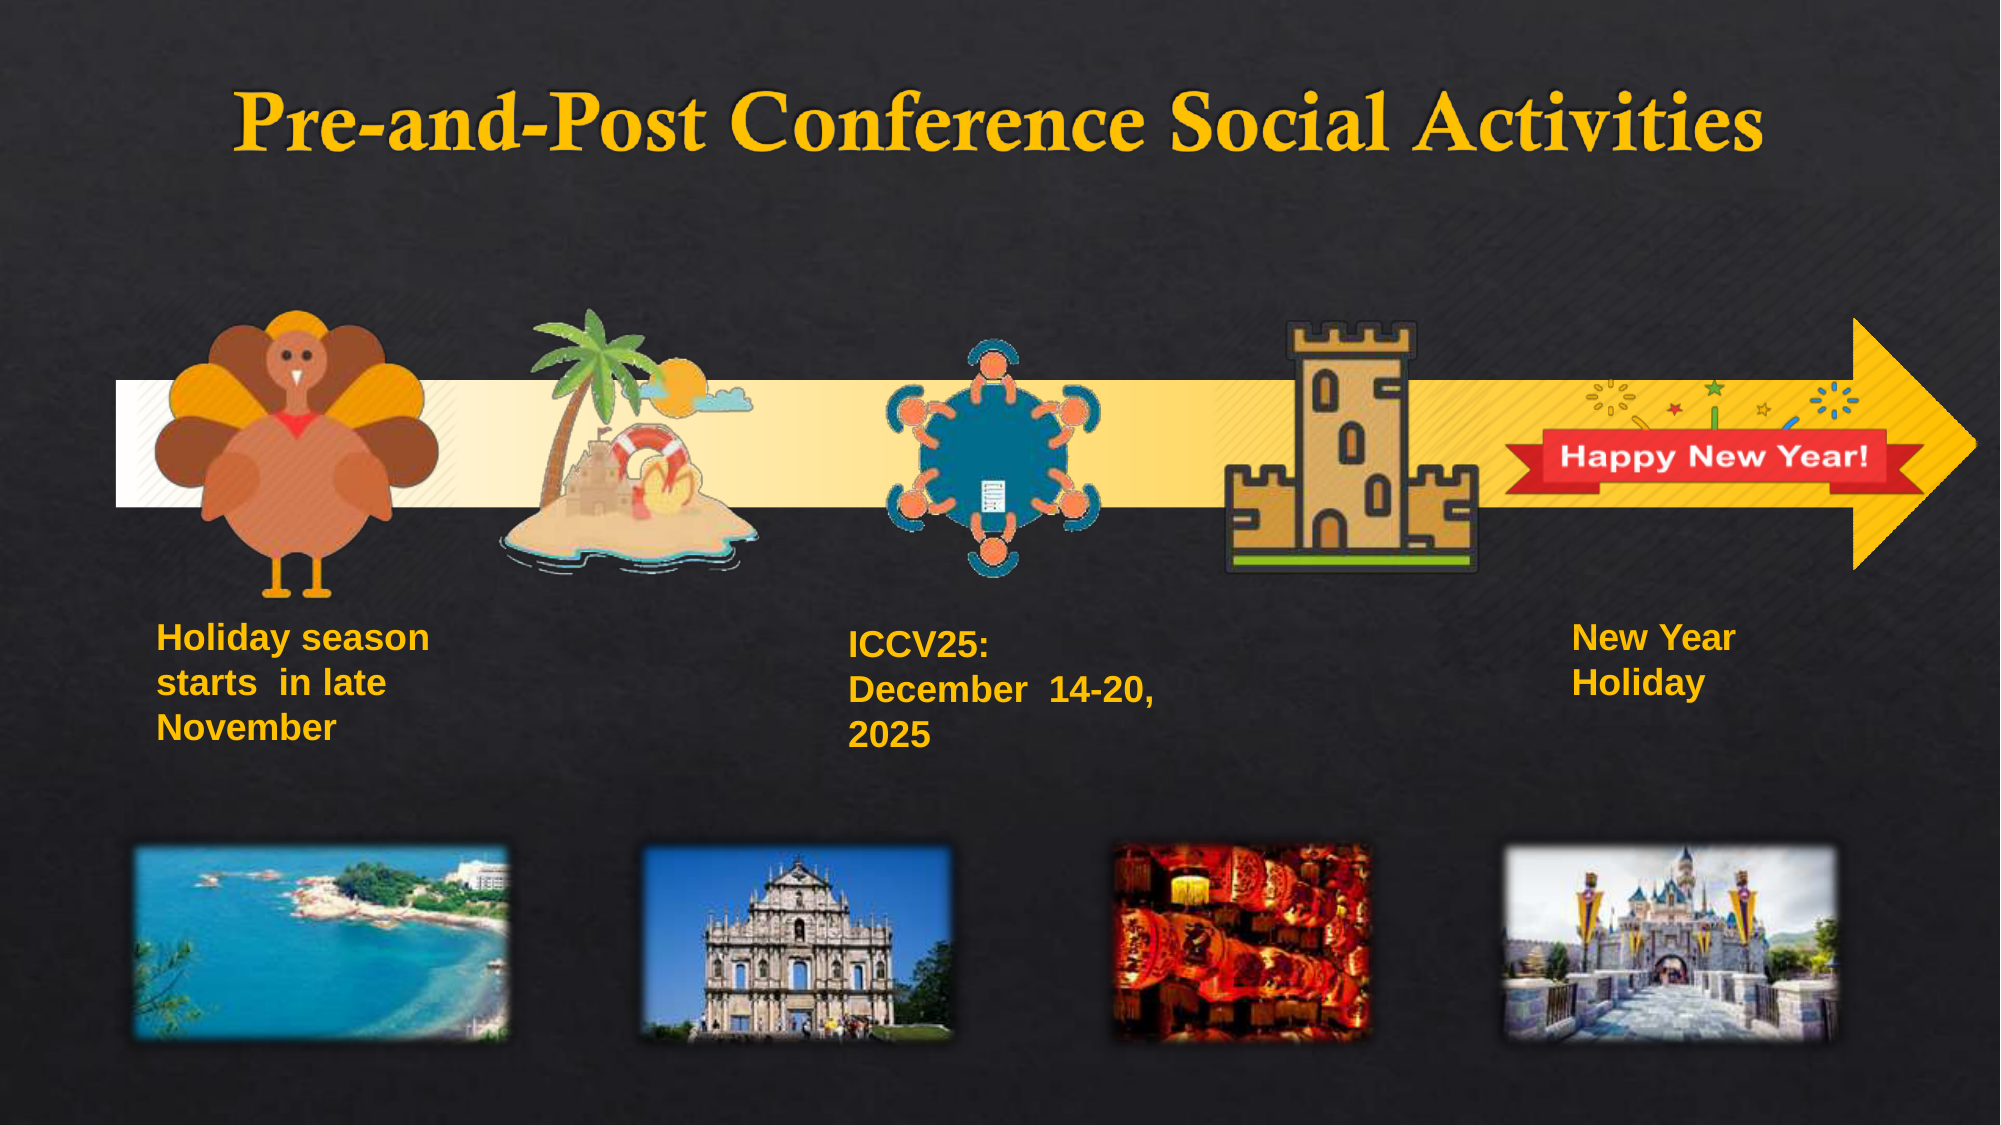

Holiday season starts  in late November
New Year Holiday
ICCV25: December  14-20, 2025